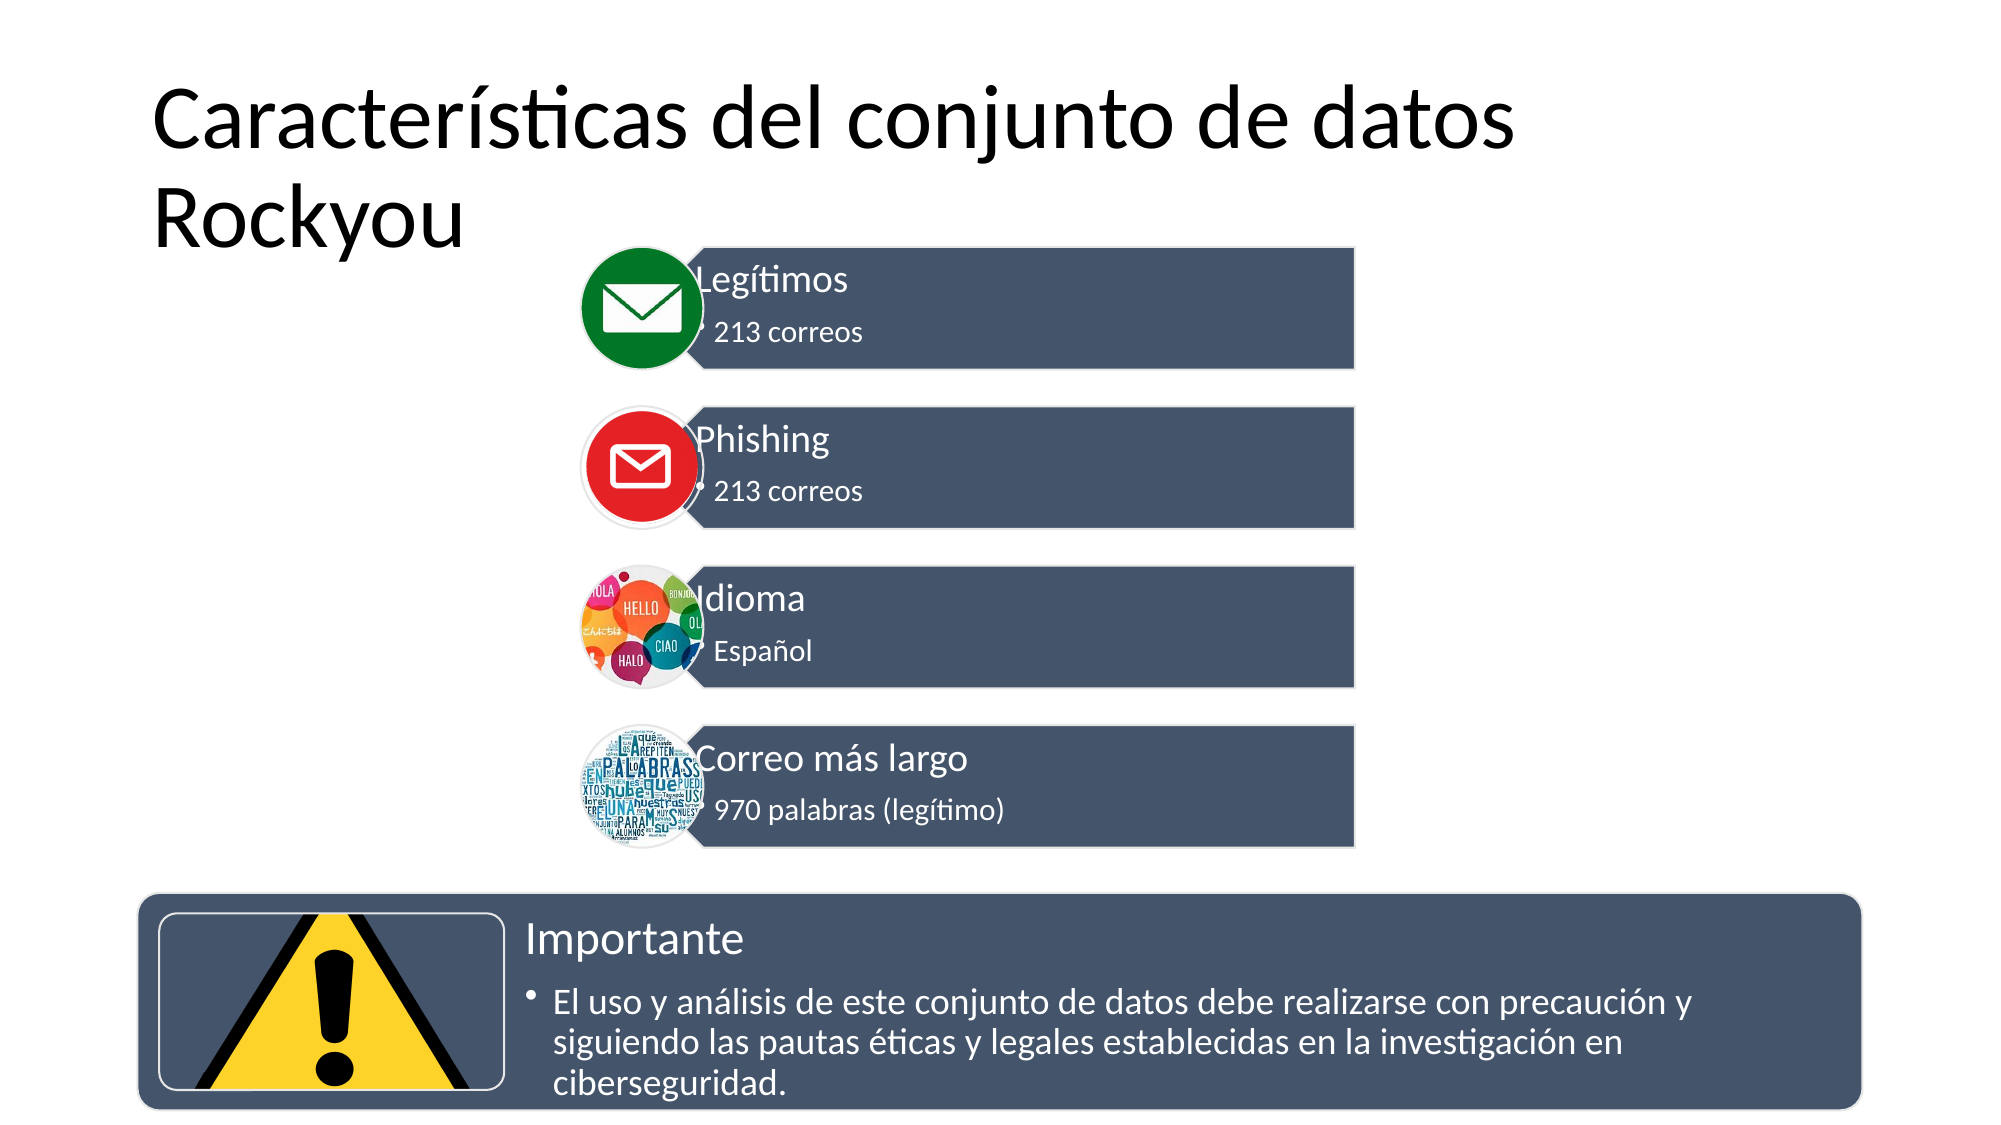

# Características del conjunto de datos Rockyou
Legítimos
213 correos
Phishing
213 correos
Idioma
Español
Correo más largo
970 palabras (legítimo)
Importante
El uso y análisis de este conjunto de datos debe realizarse con precaución y siguiendo las pautas éticas y legales establecidas en la investigación en ciberseguridad.